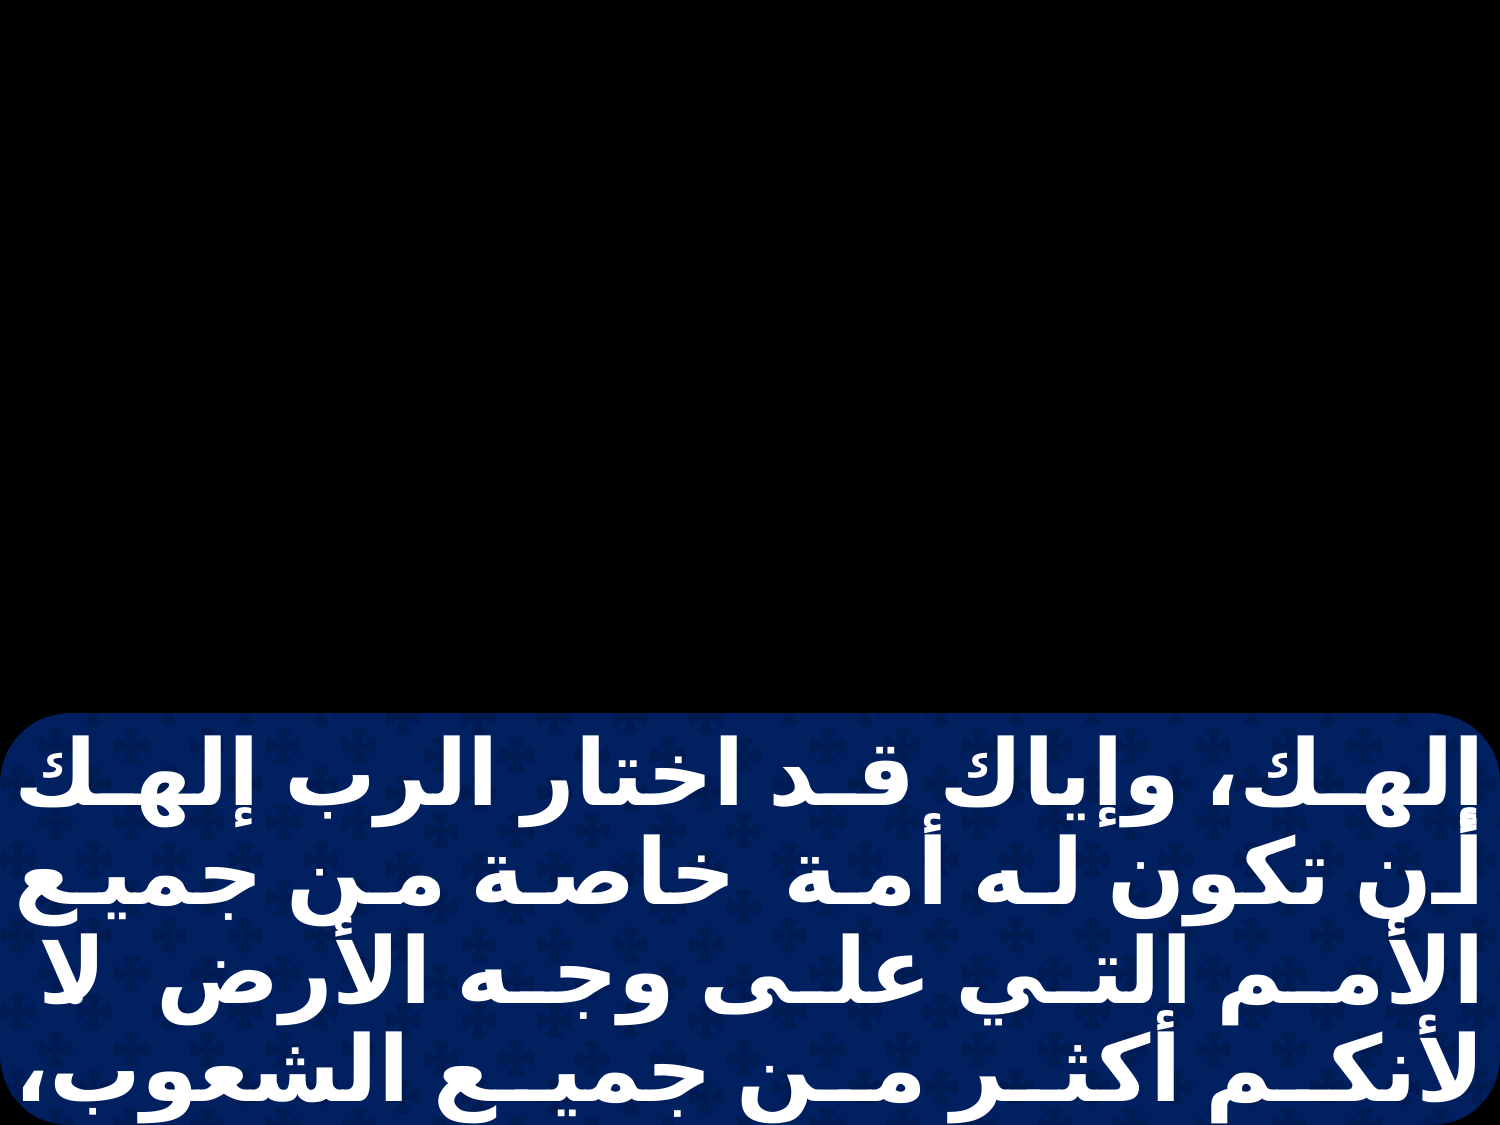

إلهك، وإياك قد اختار الرب إلهك أن تكون له أمة  خاصة من جميع الأمم التي على وجه الأرض. لا  لأنكم أكثر من جميع الشعوب، التصق الرب بكم  وإختاركم، فإنكم أنتم أقل من جميع الشعوب، لكن